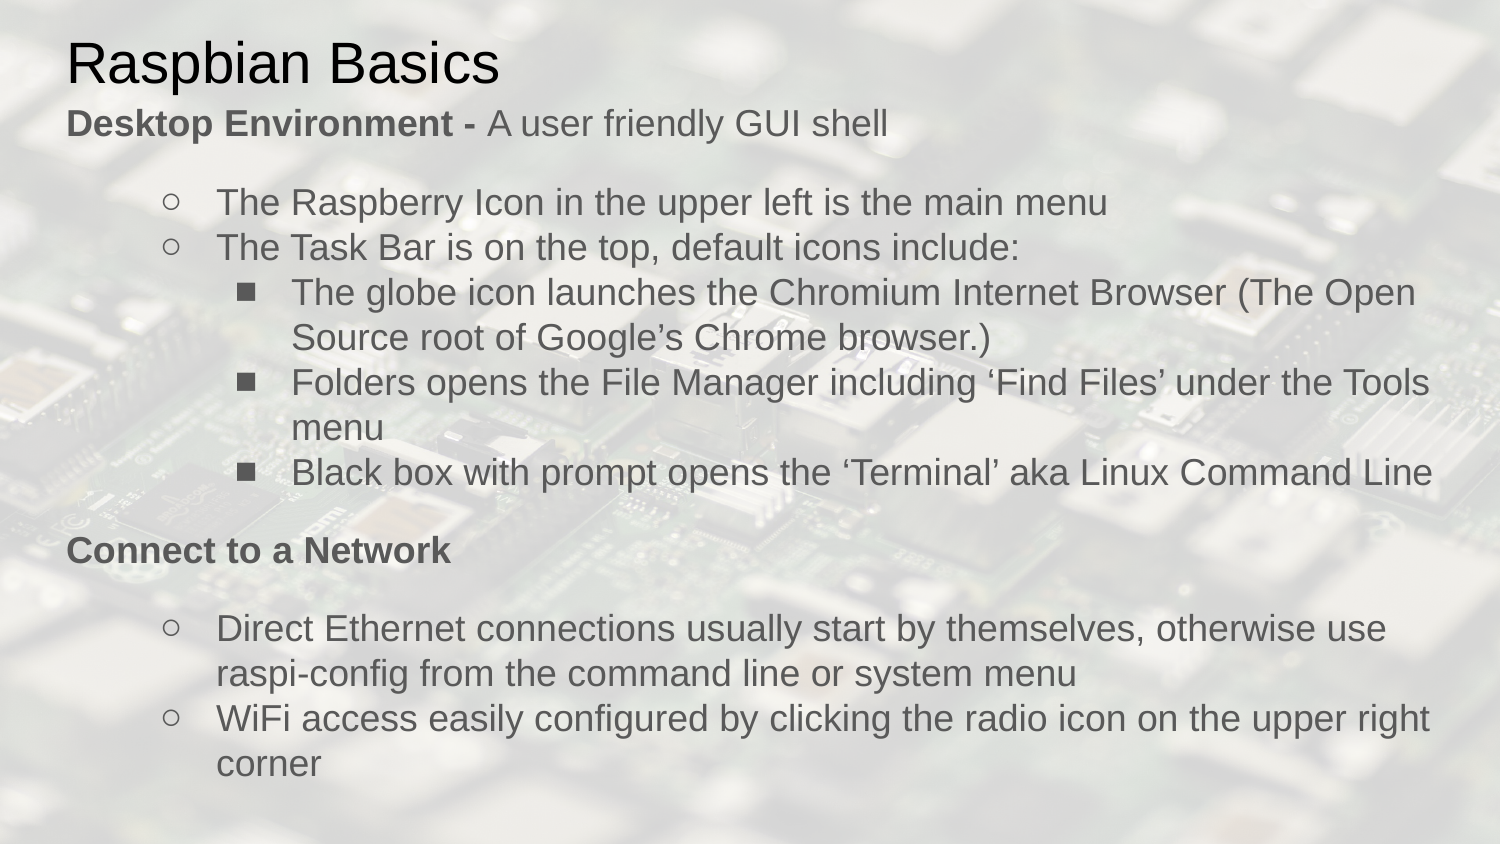

# Raspbian Basics
Desktop Environment - A user friendly GUI shell
The Raspberry Icon in the upper left is the main menu
The Task Bar is on the top, default icons include:
The globe icon launches the Chromium Internet Browser (The Open Source root of Google’s Chrome browser.)
Folders opens the File Manager including ‘Find Files’ under the Tools menu
Black box with prompt opens the ‘Terminal’ aka Linux Command Line
Connect to a Network
Direct Ethernet connections usually start by themselves, otherwise use raspi-config from the command line or system menu
WiFi access easily configured by clicking the radio icon on the upper right corner